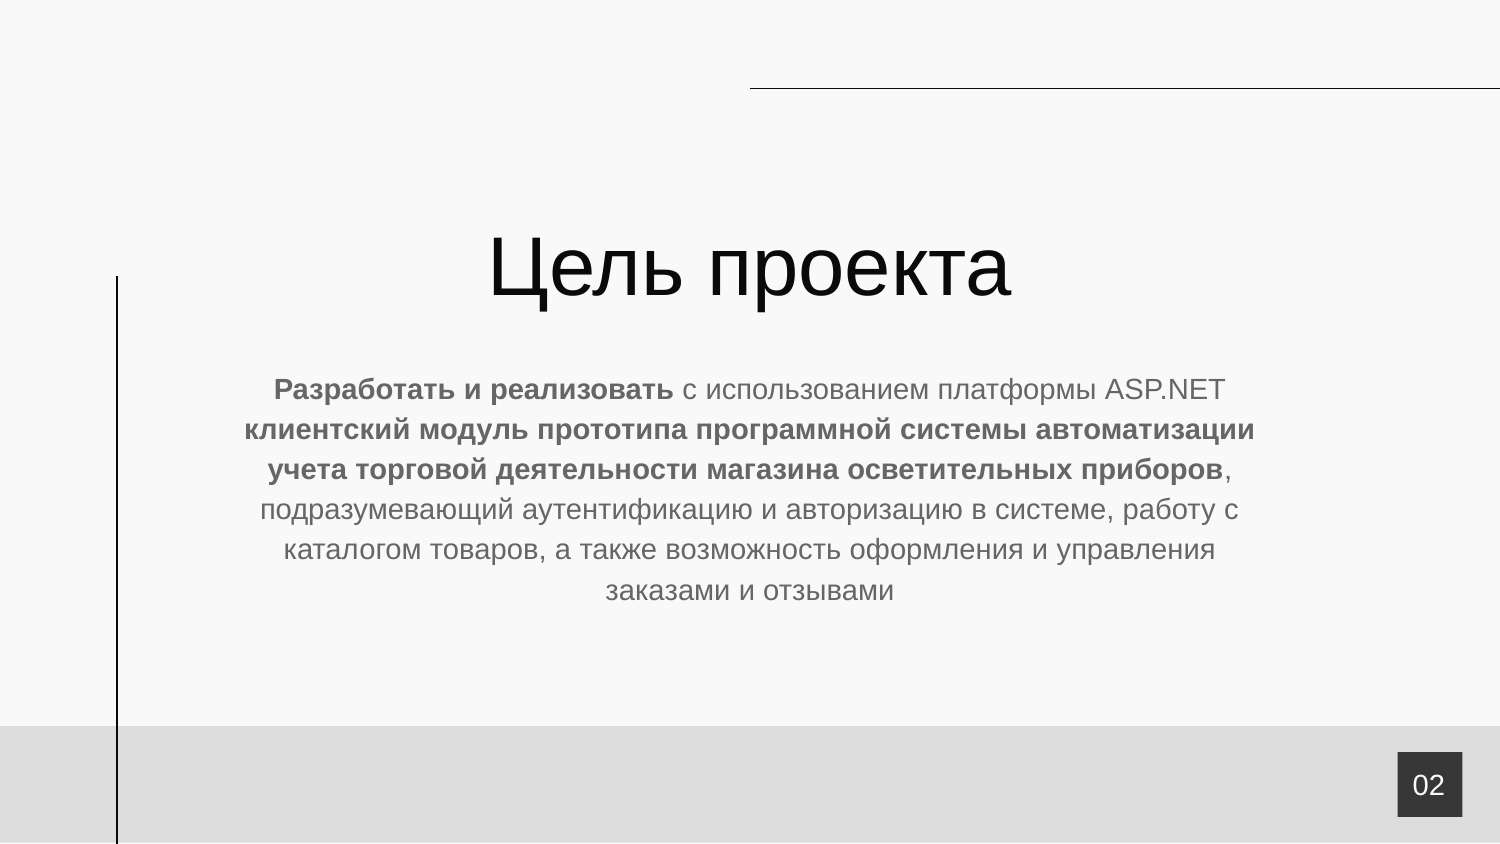

# Цель проекта
Разработать и реализовать с использованием платформы ASP.NET клиентский модуль прототипа программной системы автоматизации учета торговой деятельности магазина осветительных приборов, подразумевающий аутентификацию и авторизацию в системе, работу с каталогом товаров, а также возможность оформления и управления заказами и отзывами

02